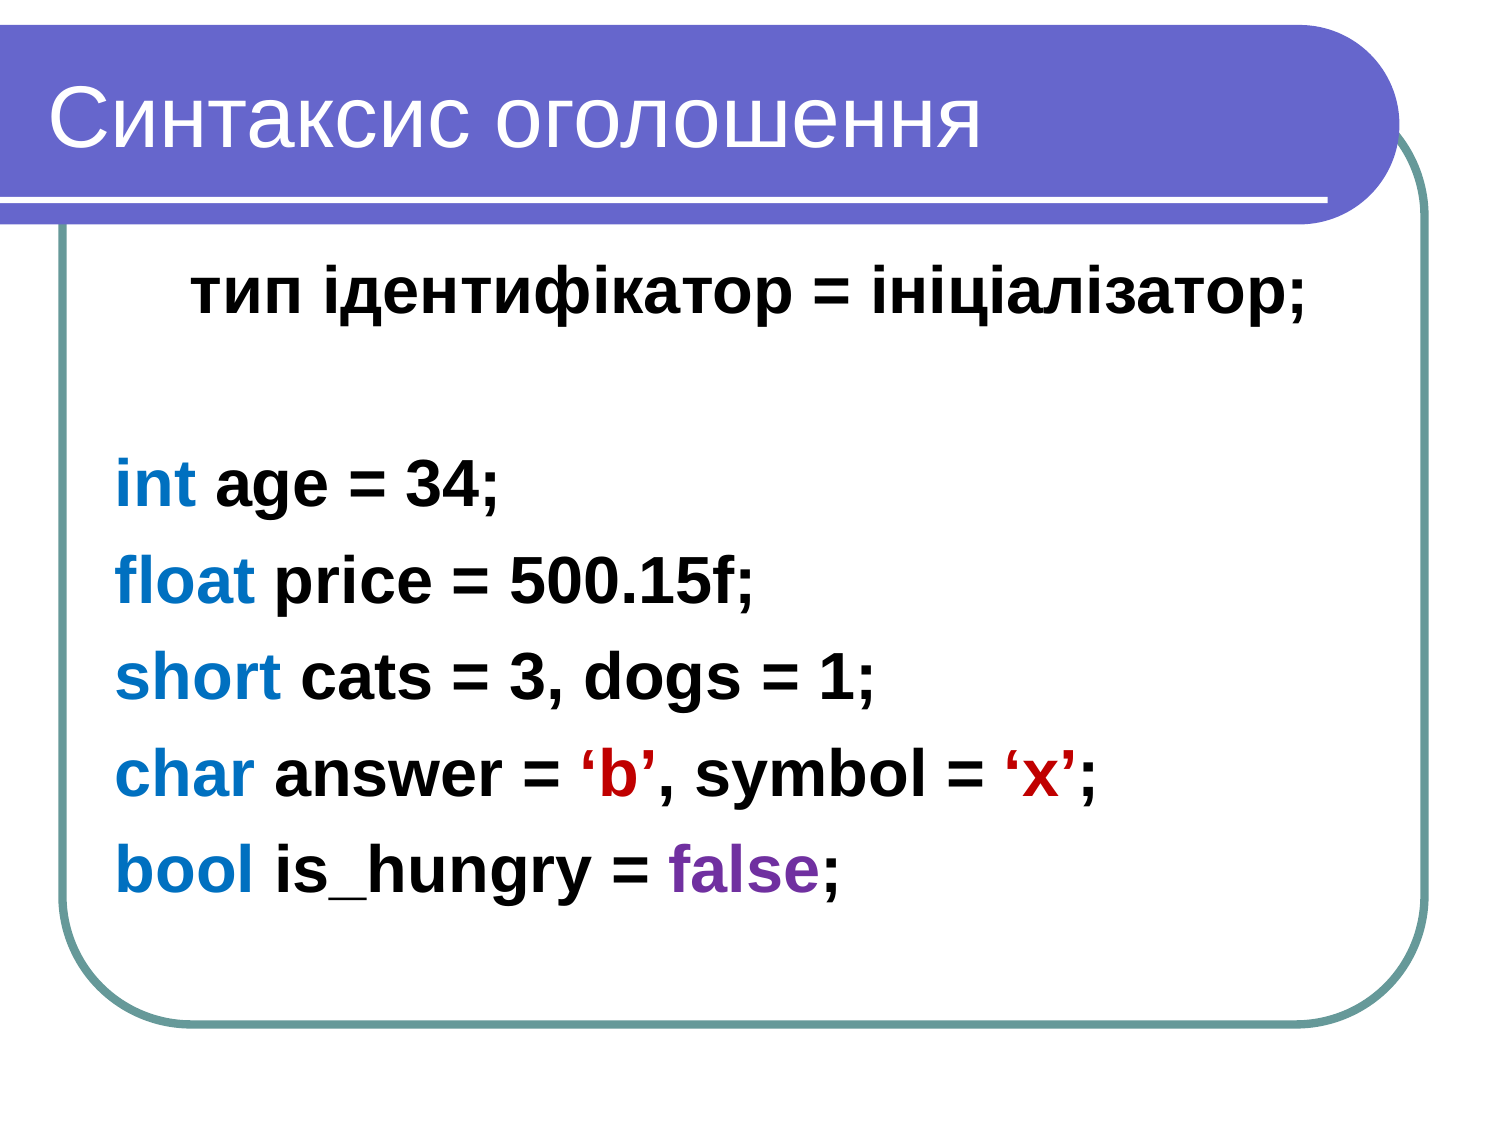

Синтаксис оголошення
тип ідентифікатор = ініціалізатор;

int age = 34;
float price = 500.15f;
short cats = 3, dogs = 1;
char answer = ‘b’, symbol = ‘x’;
bool is_hungry = false;